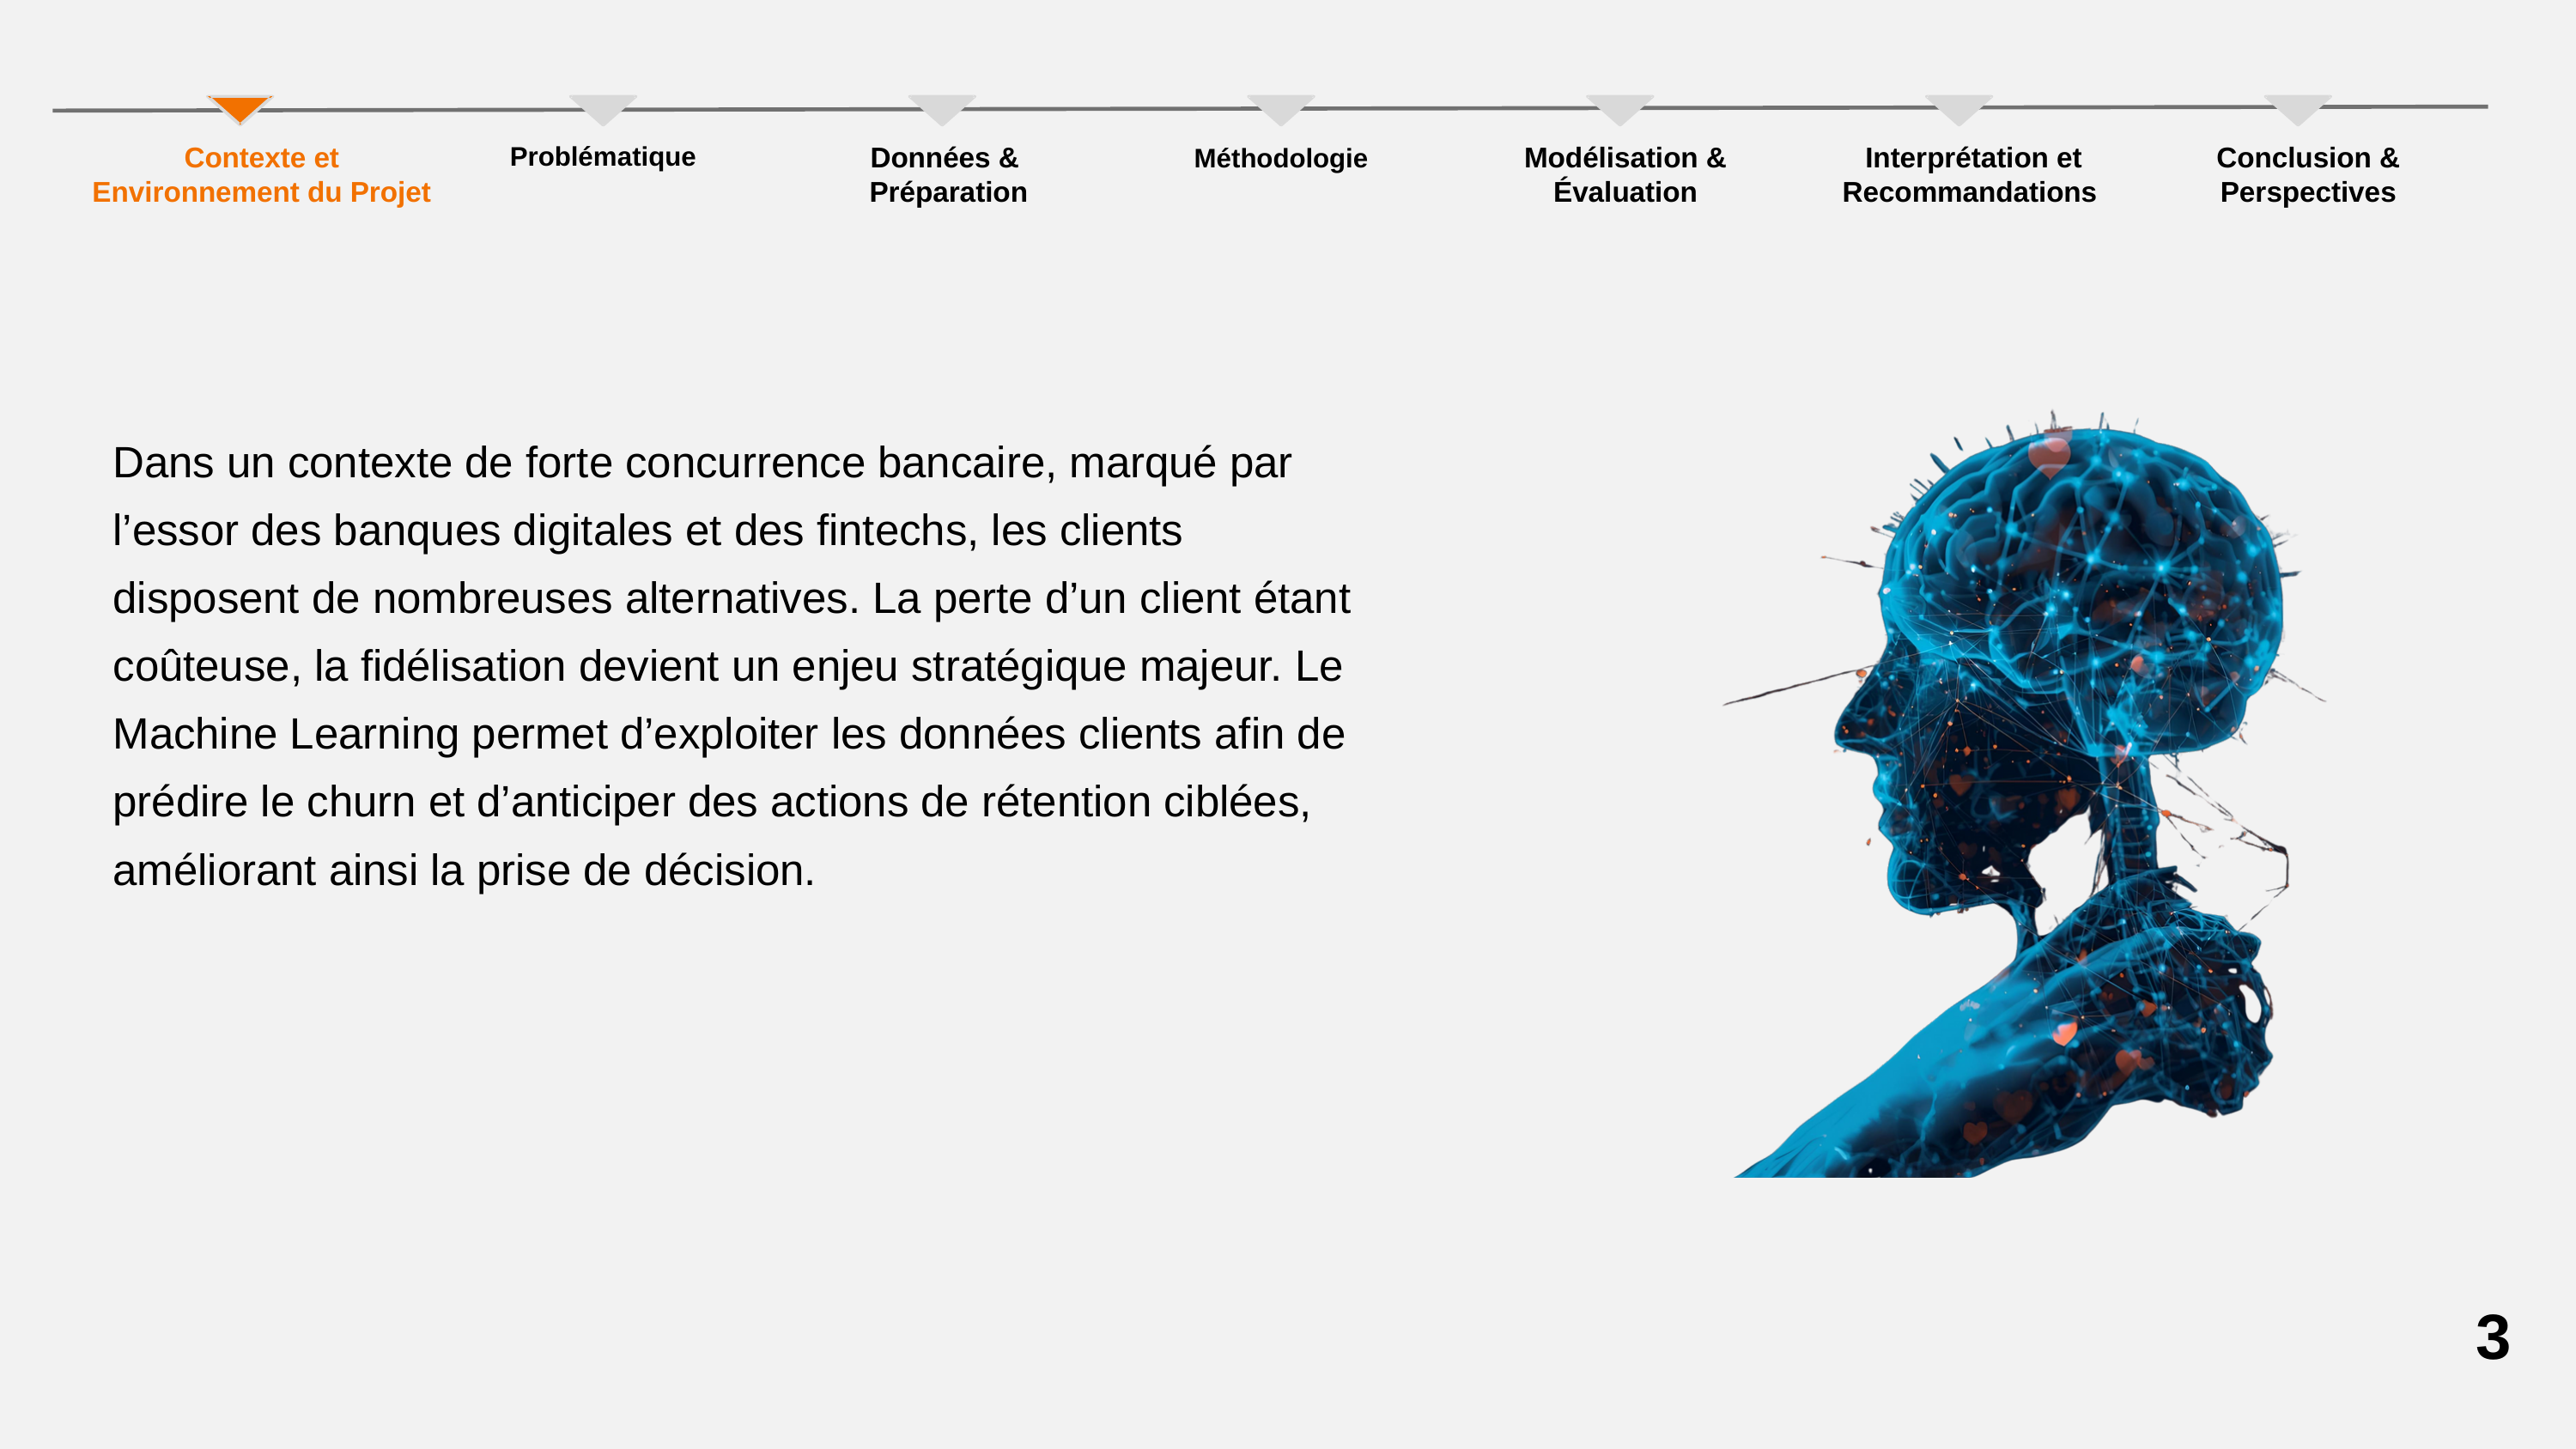

Contexte et Environnement du Projet
Problématique
Données &
 Préparation
Modélisation & Évaluation
 Interprétation et Recommandations
Conclusion & Perspectives
Méthodologie

Dans un contexte de forte concurrence bancaire, marqué par l’essor des banques digitales et des fintechs, les clients disposent de nombreuses alternatives. La perte d’un client étant coûteuse, la fidélisation devient un enjeu stratégique majeur. Le Machine Learning permet d’exploiter les données clients afin de prédire le churn et d’anticiper des actions de rétention ciblées, améliorant ainsi la prise de décision.
3